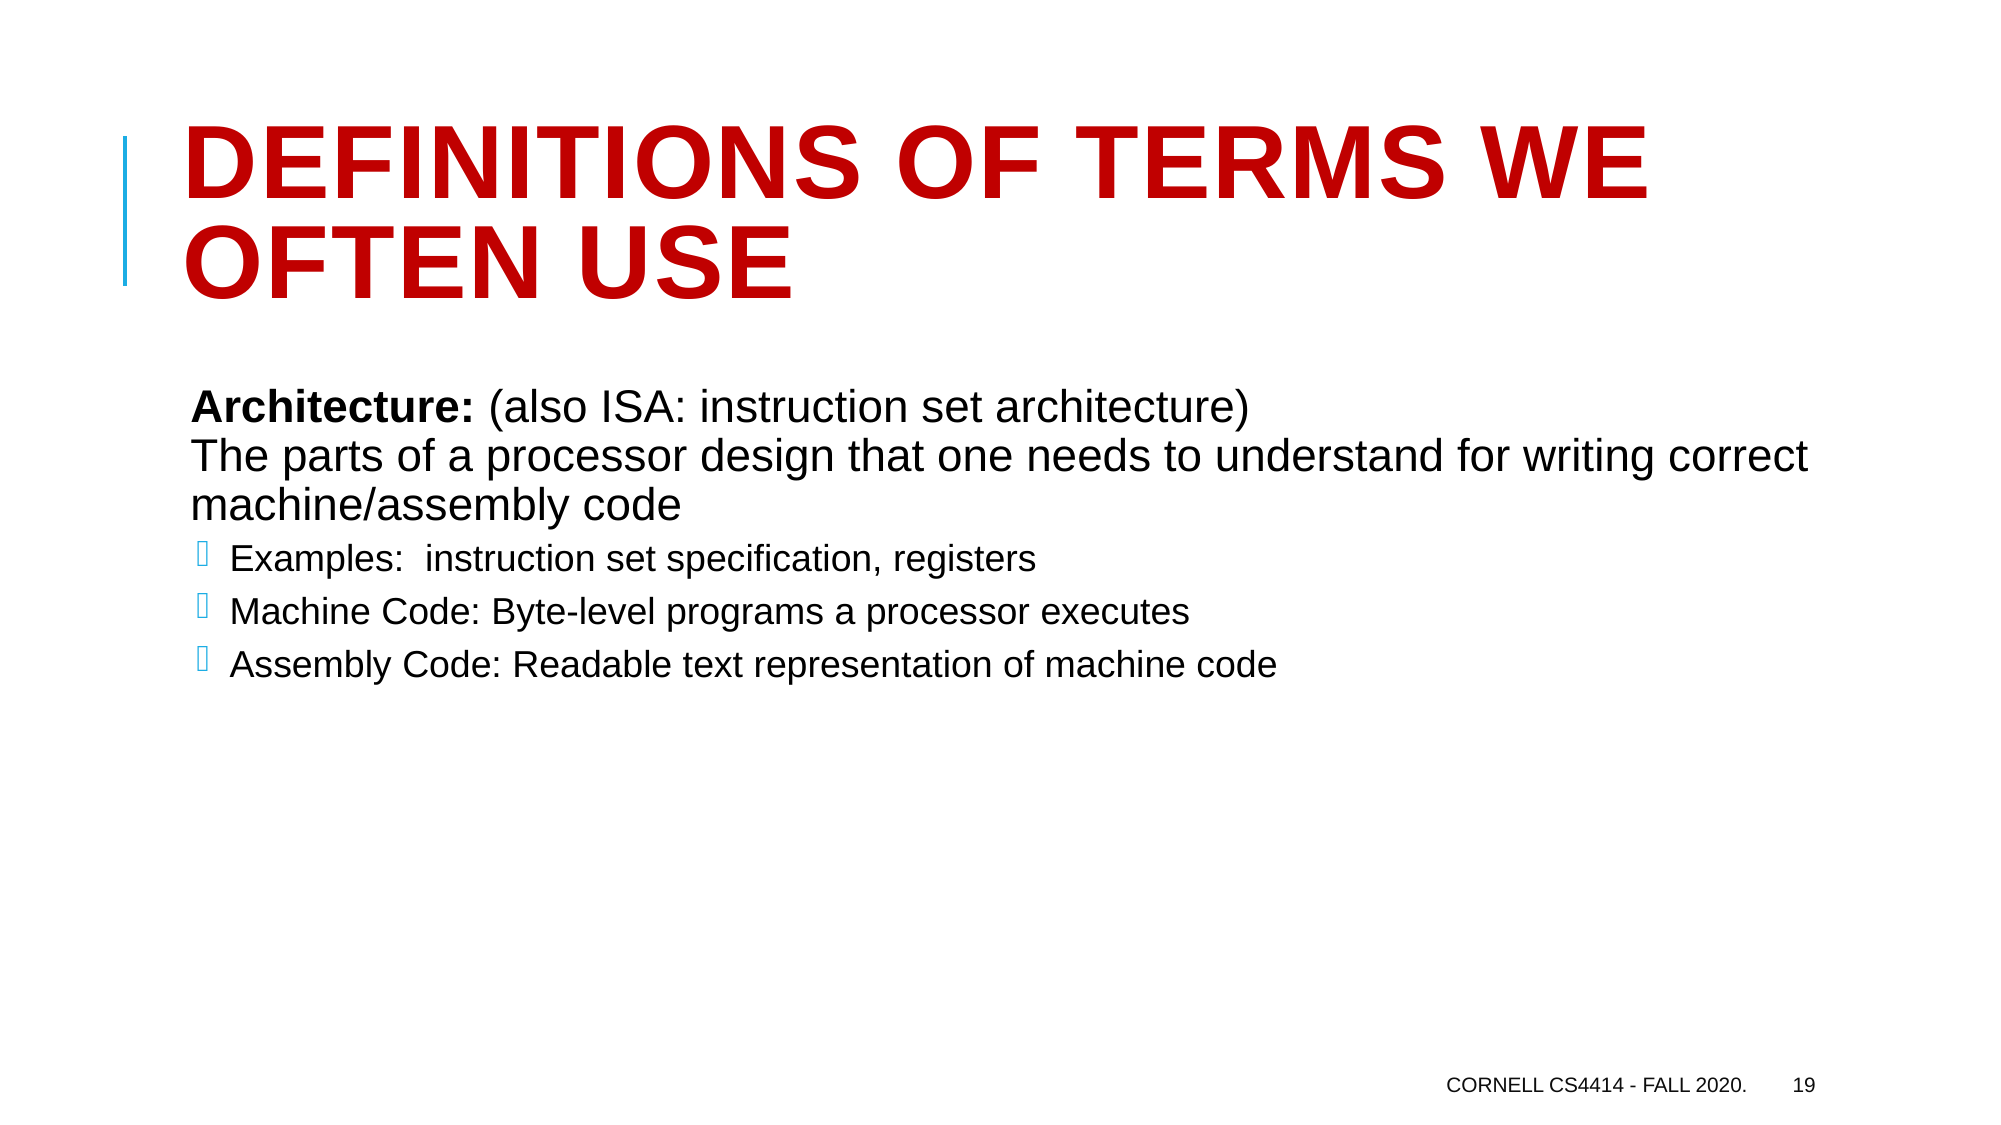

# Definitions of terms we often use
Architecture: (also ISA: instruction set architecture)
The parts of a processor design that one needs to understand for writing correct machine/assembly code
 Examples:  instruction set specification, registers
 Machine Code: Byte-level programs a processor executes
 Assembly Code: Readable text representation of machine code

Cornell CS4414 - Fall 2020.
19